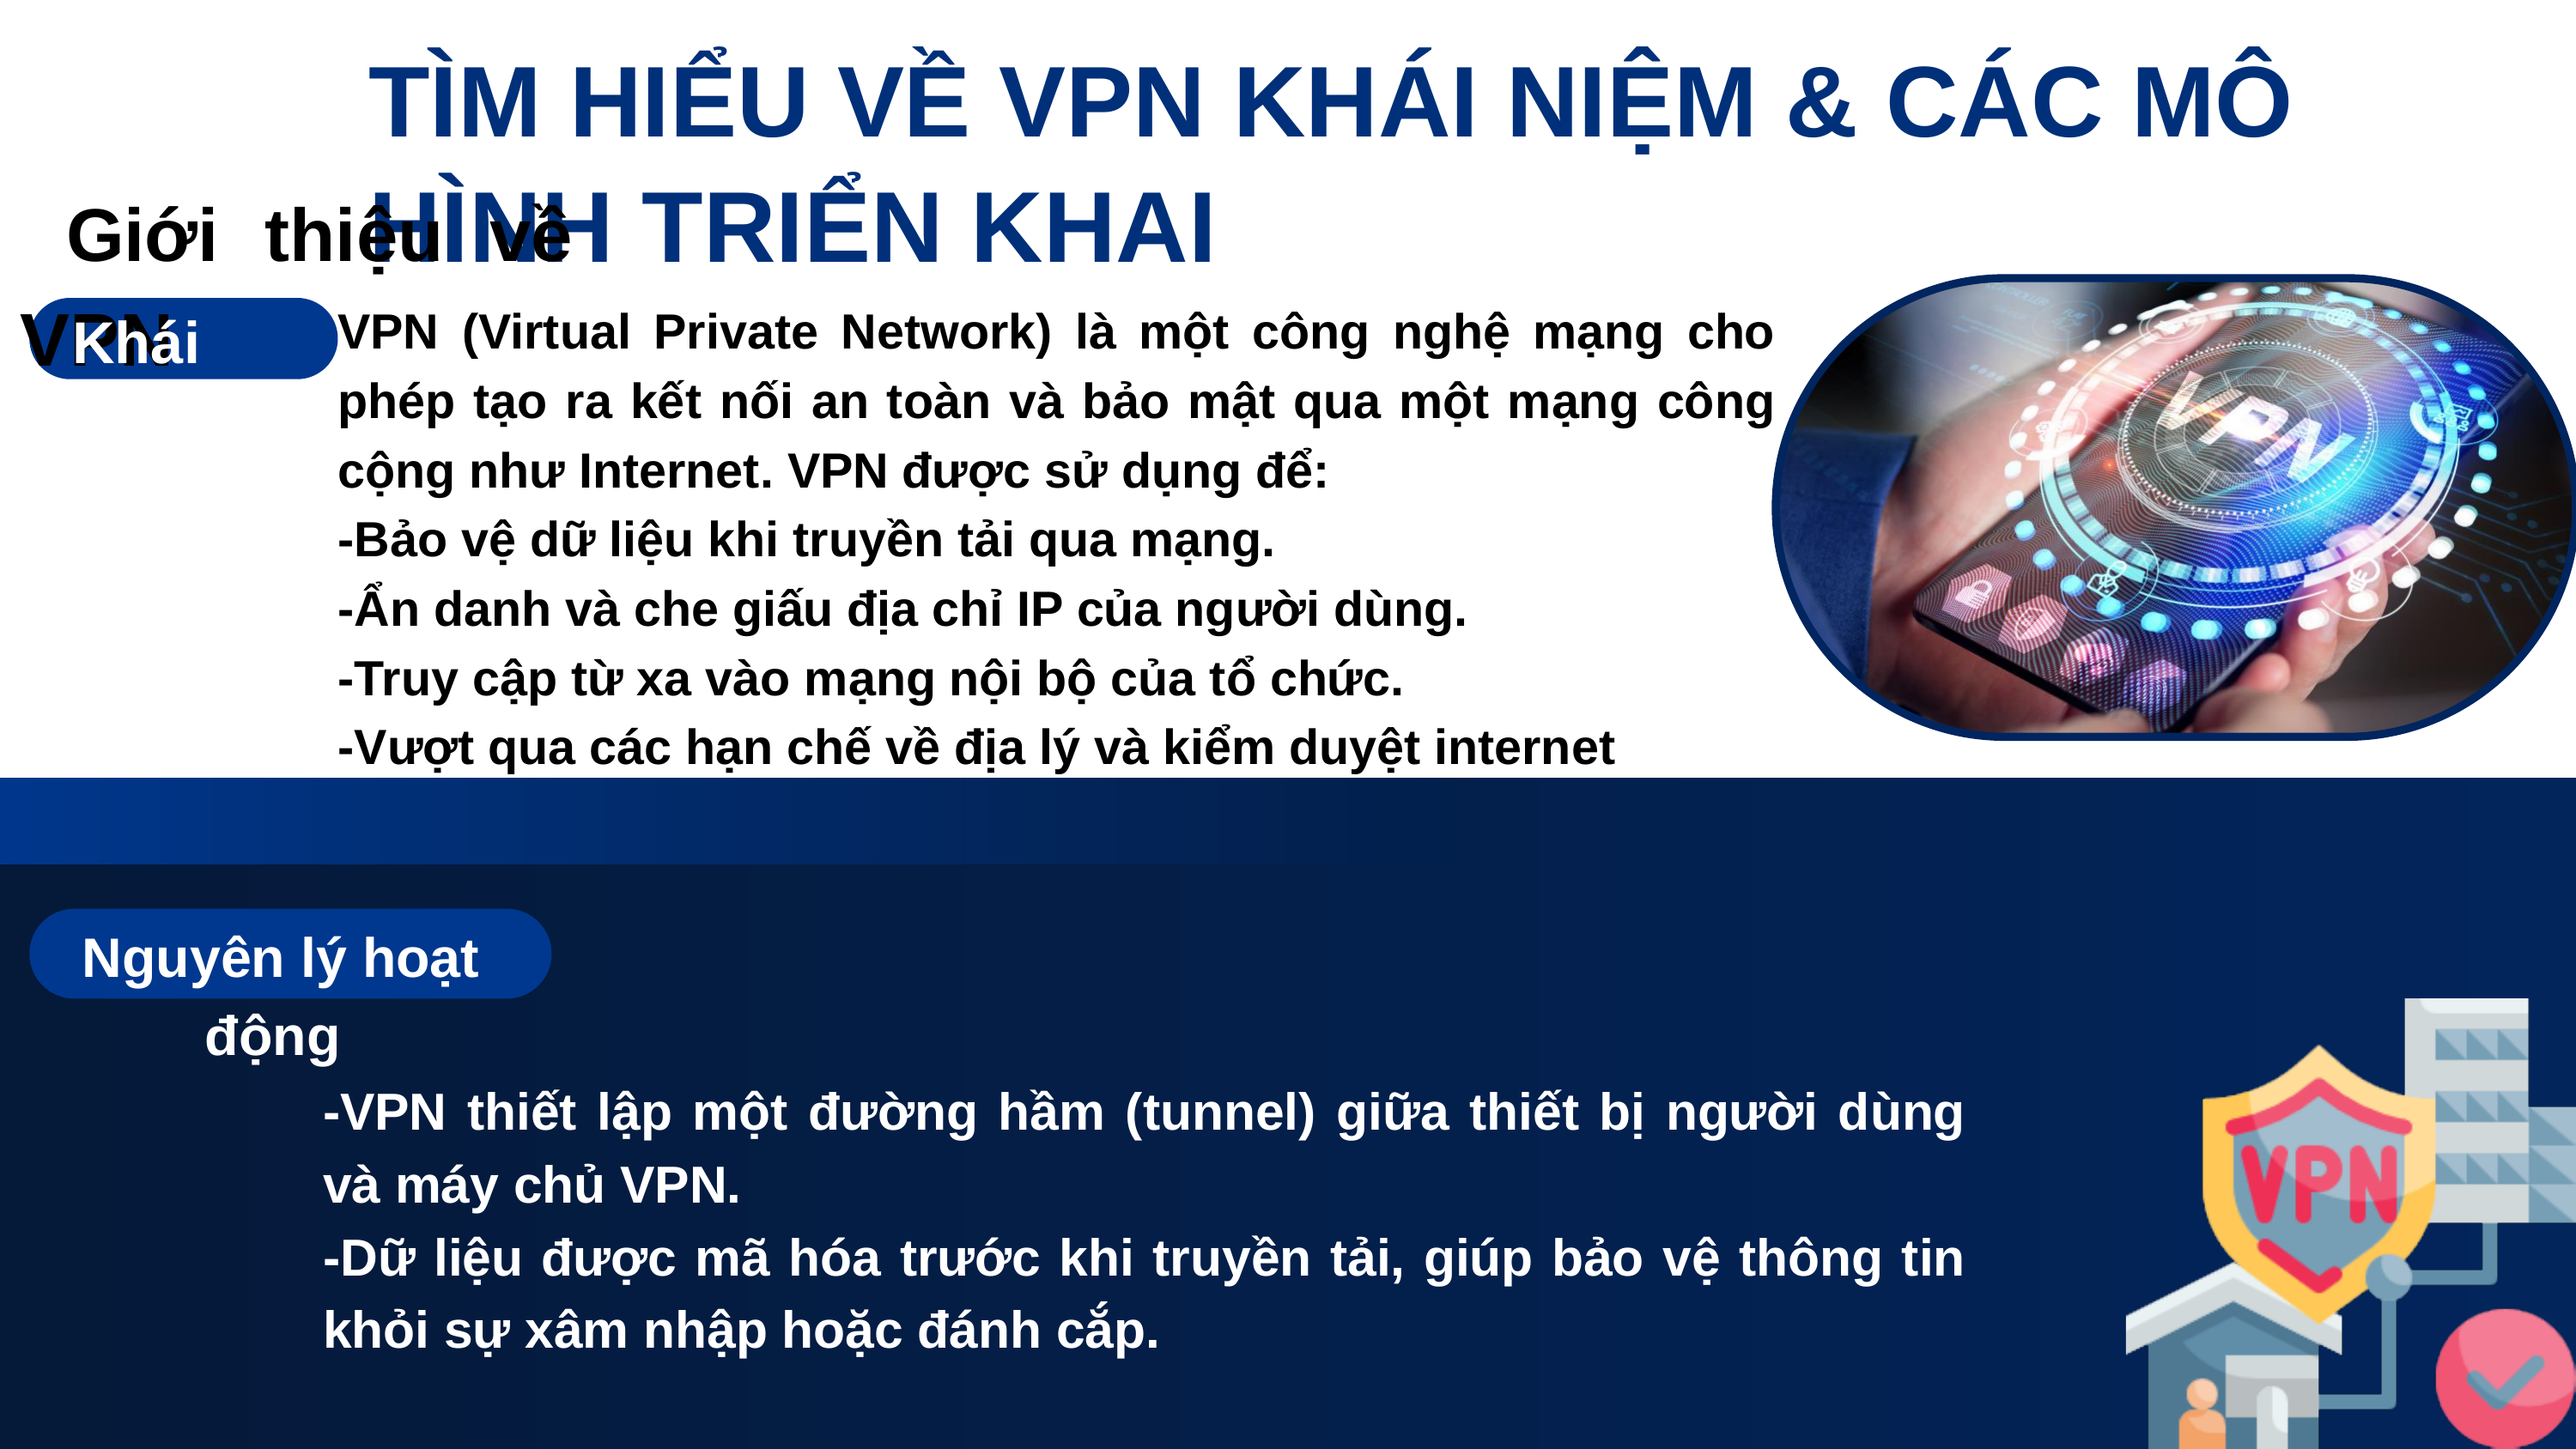

TÌM HIỂU VỀ VPN KHÁI NIỆM & CÁC MÔ HÌNH TRIỂN KHAI
 Giới thiệu về VPN

VPN (Virtual Private Network) là một công nghệ mạng cho phép tạo ra kết nối an toàn và bảo mật qua một mạng công cộng như Internet. VPN được sử dụng để:
-Bảo vệ dữ liệu khi truyền tải qua mạng.
-Ẩn danh và che giấu địa chỉ IP của người dùng.
-Truy cập từ xa vào mạng nội bộ của tổ chức.
-Vượt qua các hạn chế về địa lý và kiểm duyệt internet

Khái niệm

 Nguyên lý hoạt động

-VPN thiết lập một đường hầm (tunnel) giữa thiết bị người dùng và máy chủ VPN.
-Dữ liệu được mã hóa trước khi truyền tải, giúp bảo vệ thông tin khỏi sự xâm nhập hoặc đánh cắp.